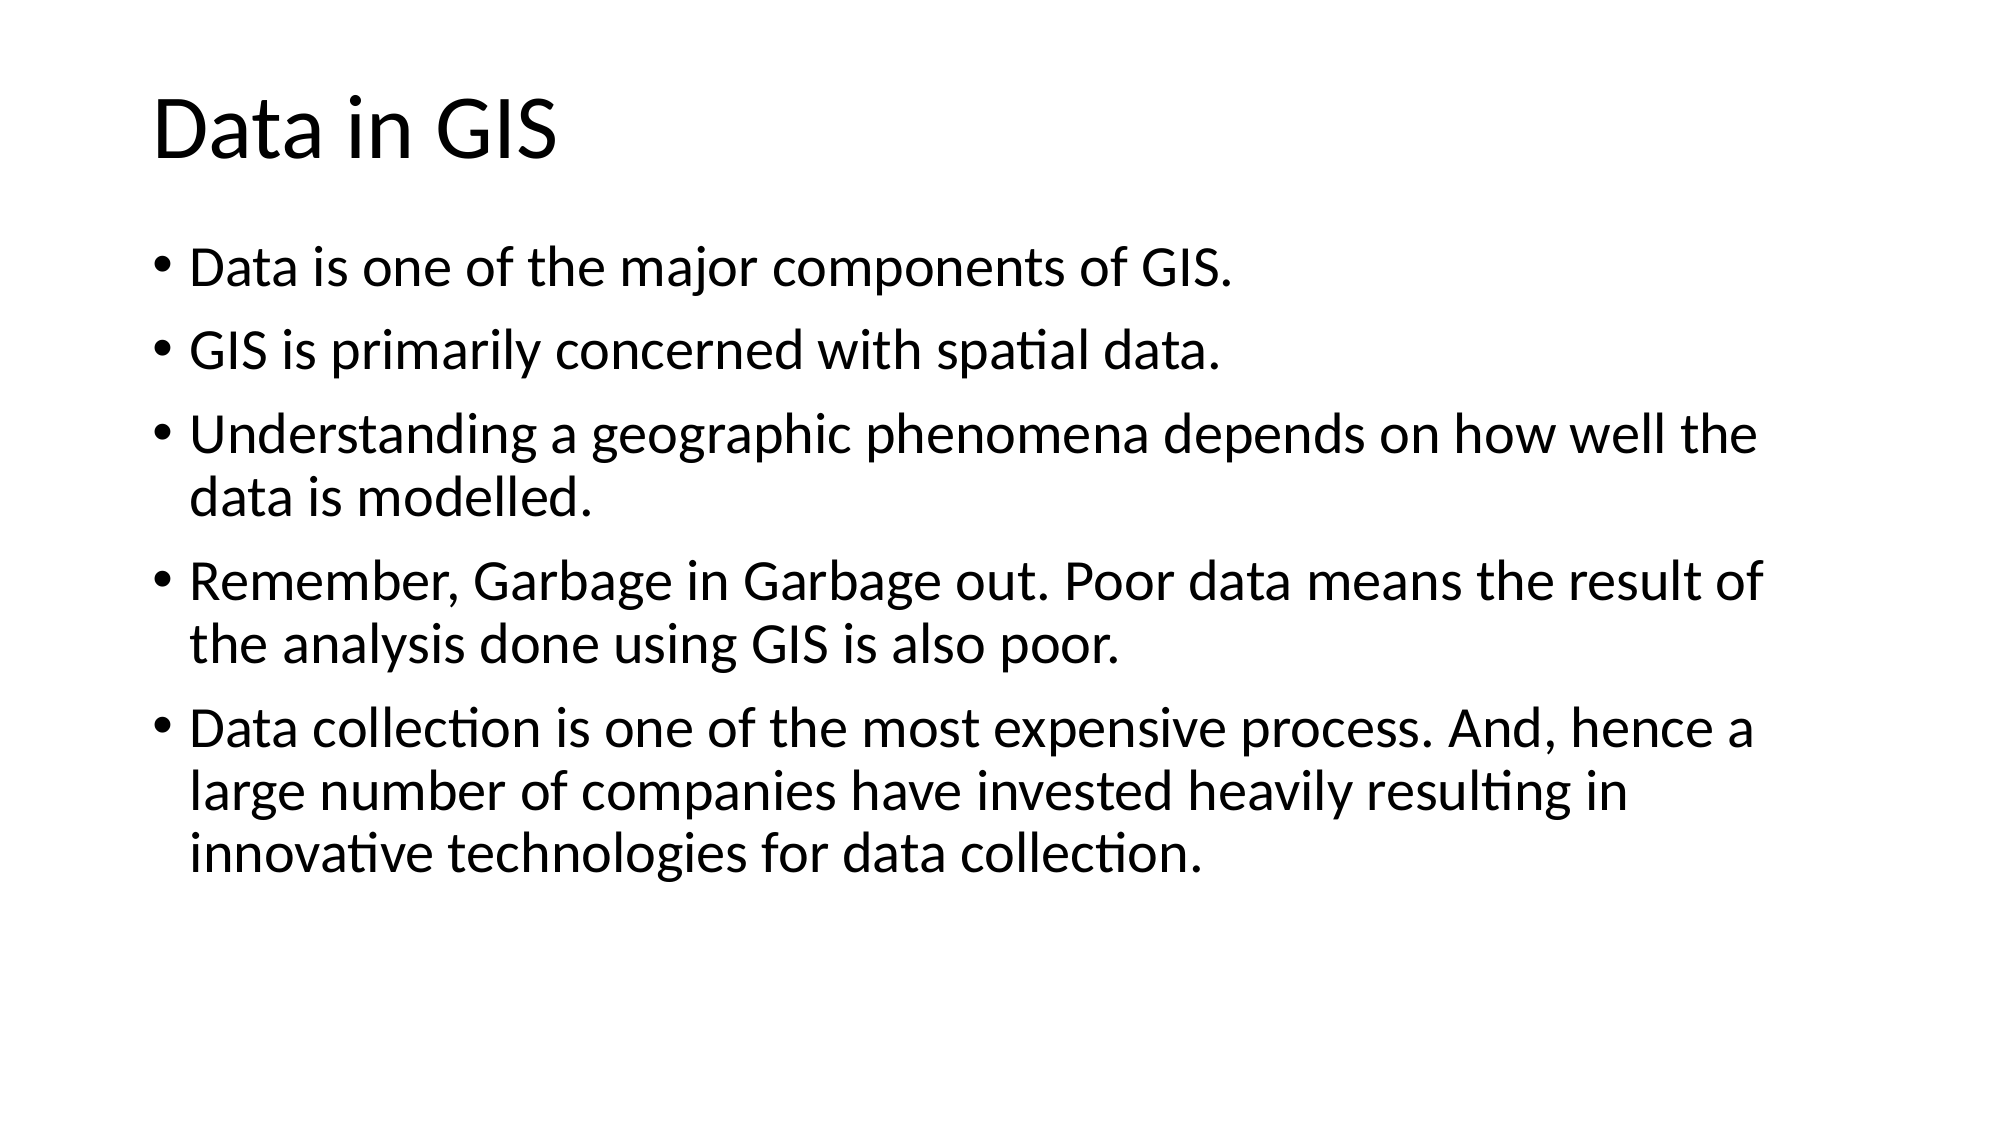

# Data in GIS
Data is one of the major components of GIS.
GIS is primarily concerned with spatial data.
Understanding a geographic phenomena depends on how well the data is modelled.
Remember, Garbage in Garbage out. Poor data means the result of the analysis done using GIS is also poor.
Data collection is one of the most expensive process. And, hence a large number of companies have invested heavily resulting in innovative technologies for data collection.